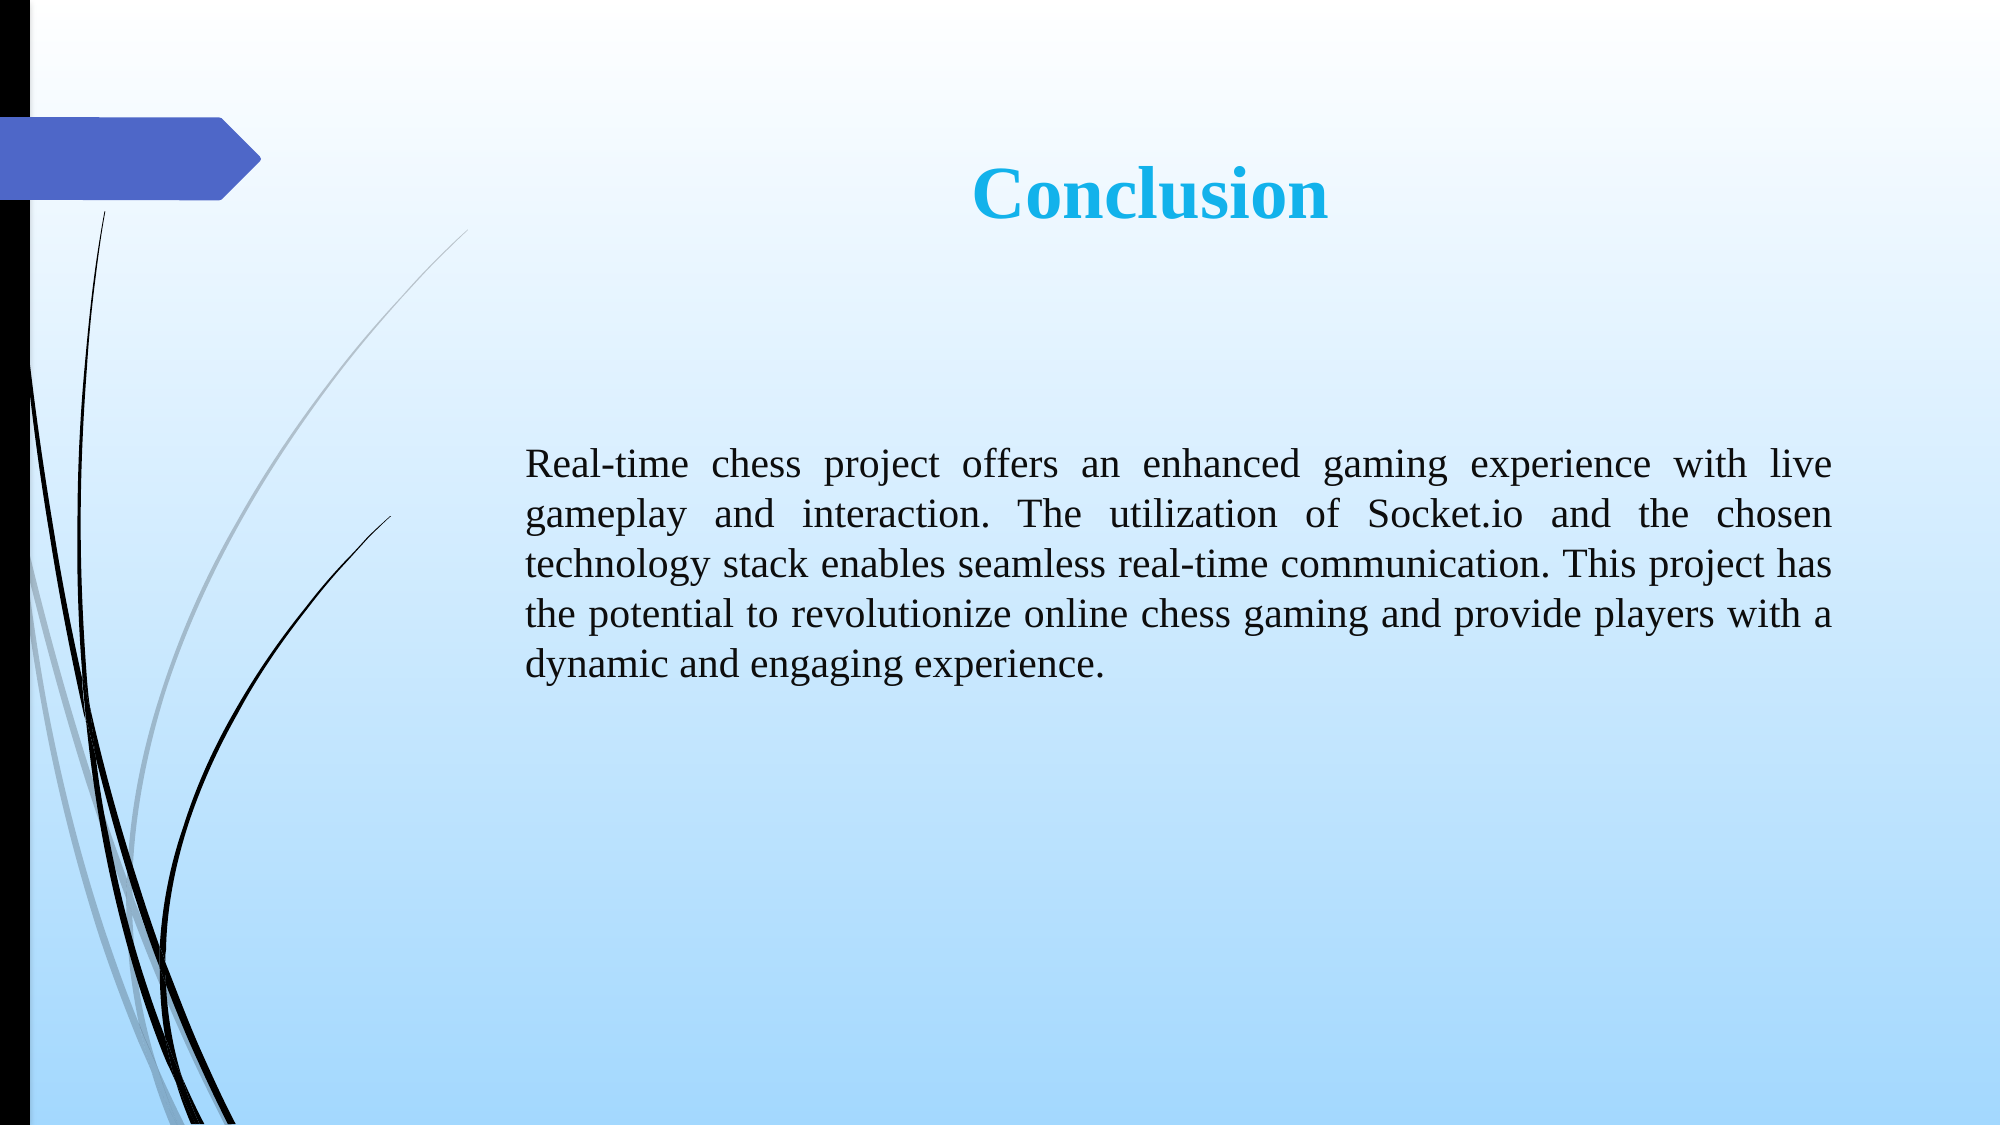

# Conclusion
Real-time chess project offers an enhanced gaming experience with live gameplay and interaction. The utilization of Socket.io and the chosen technology stack enables seamless real-time communication. This project has the potential to revolutionize online chess gaming and provide players with a dynamic and engaging experience.